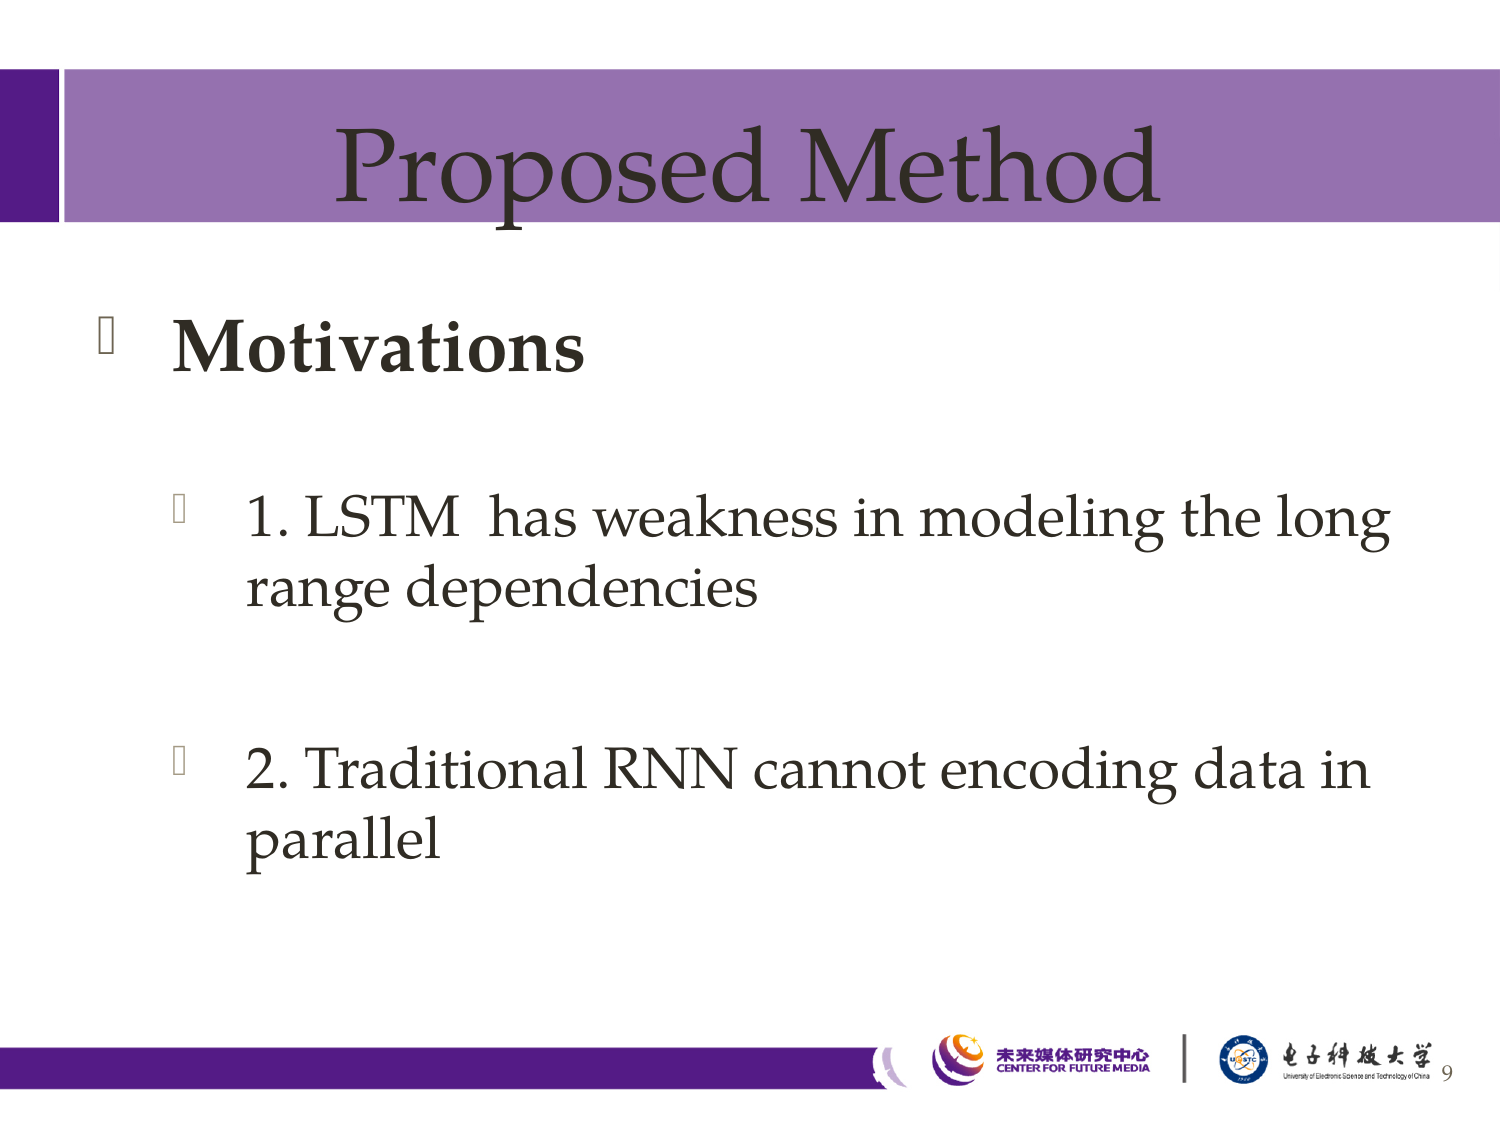

# Proposed Method
Motivations

1. LSTM  has weakness in modeling the long range dependencies

2. Traditional RNN cannot encoding data in parallel

9